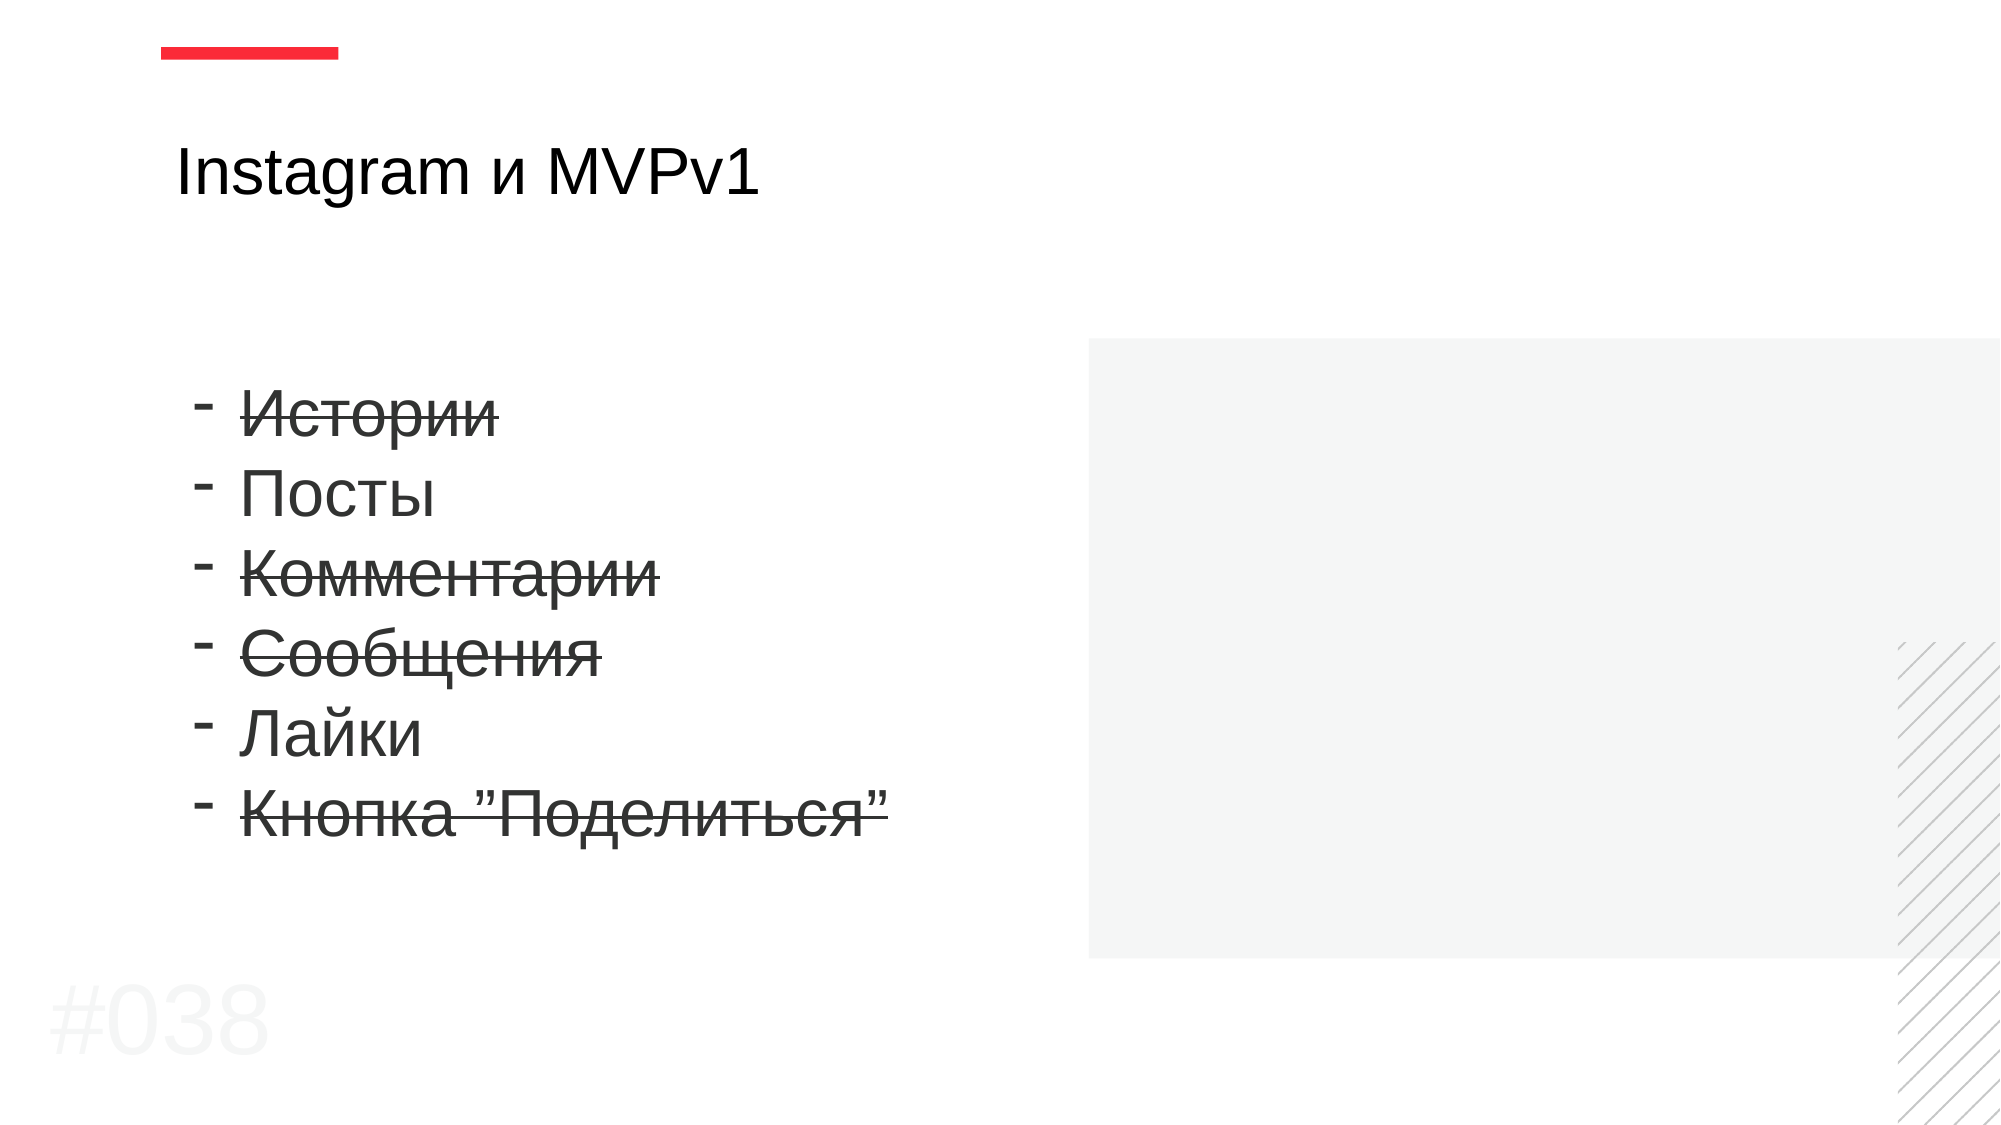

Instagram и MVPv1
Истории
Посты
Комментарии
Сообщения
Лайки
Кнопка ”Поделиться”
#038